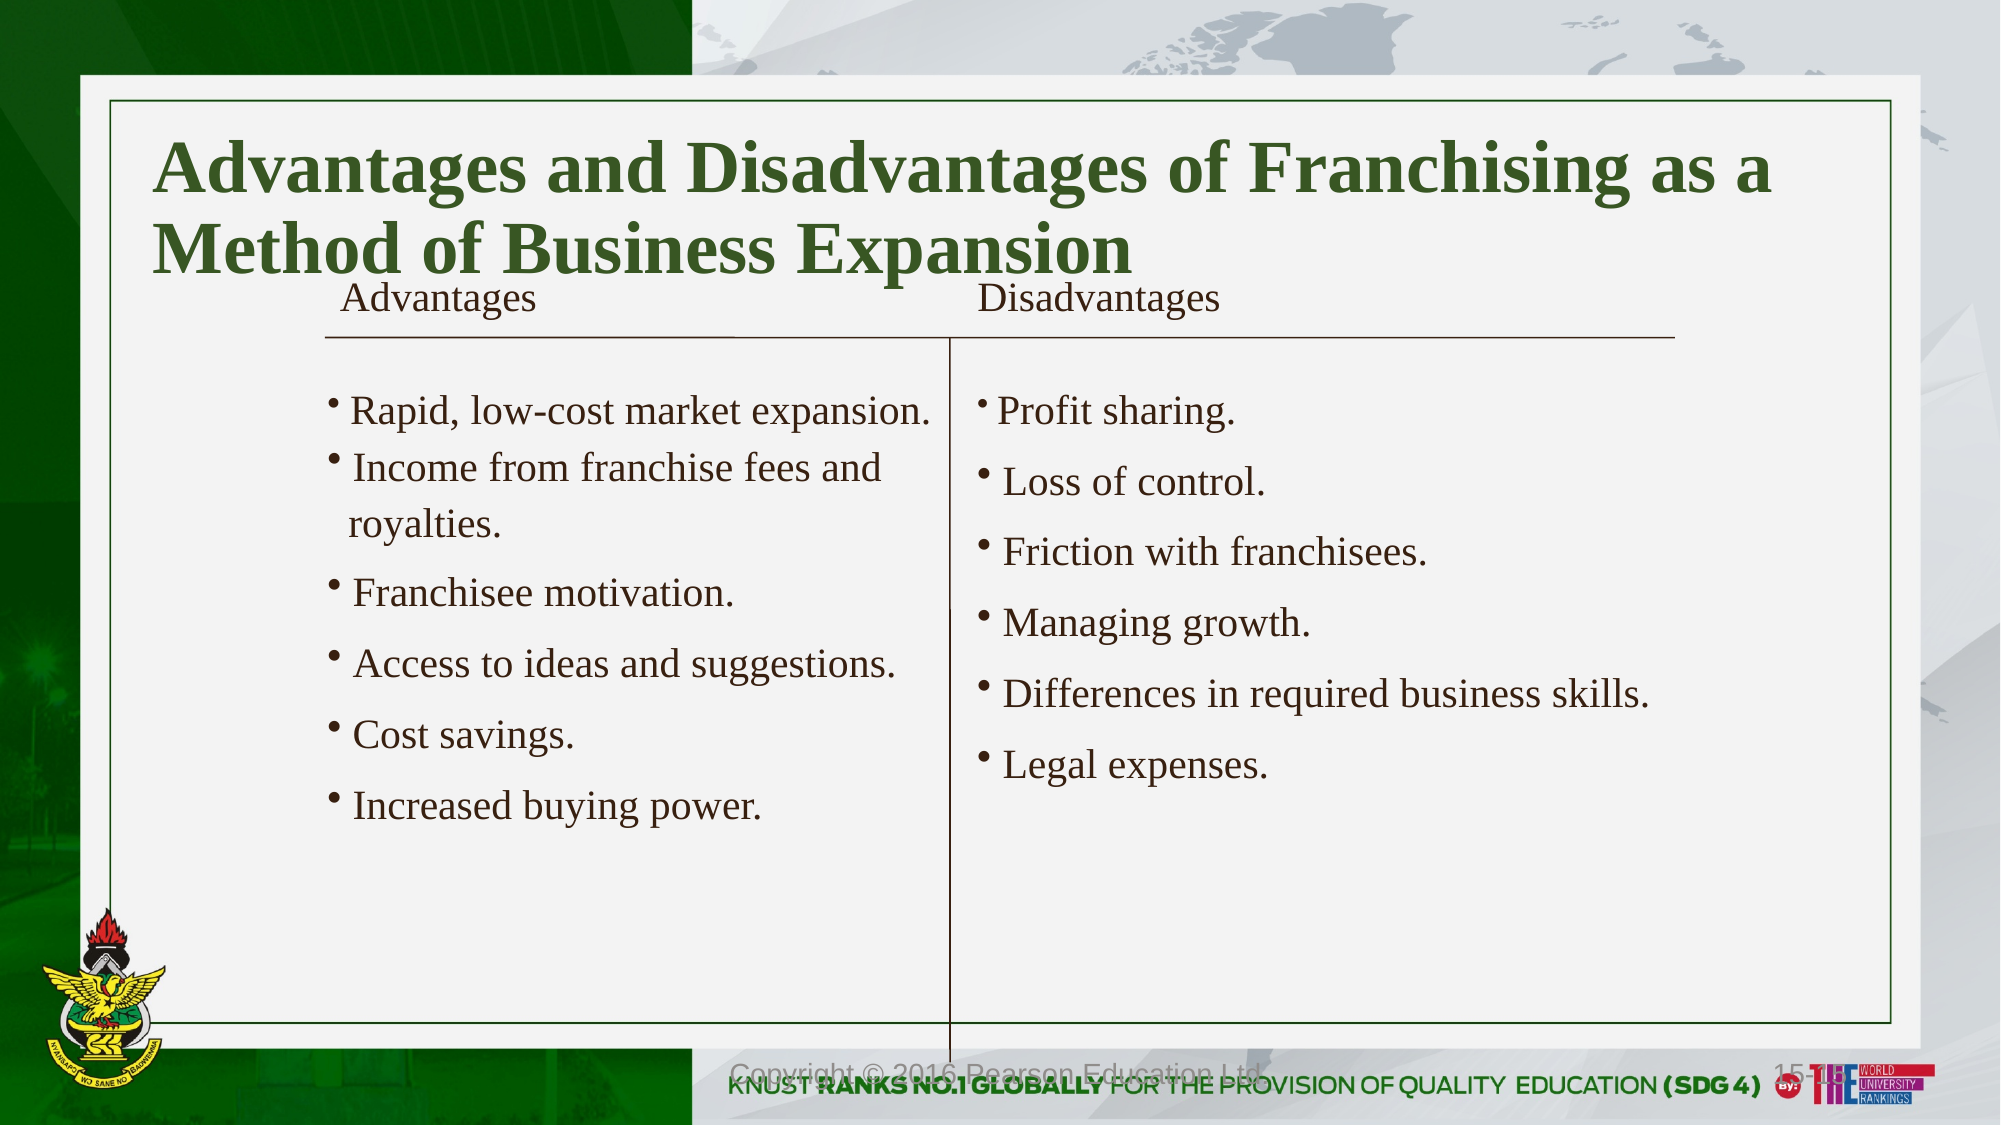

# Advantages and Disadvantages of Franchising as a Method of Business Expansion
Advantages
Disadvantages

 Rapid, low-cost market expansion.
 Income from franchise fees and
  royalties.
 Franchisee motivation.
 Access to ideas and suggestions.
 Cost savings.
 Increased buying power.
 Profit sharing.
 Loss of control.
 Friction with franchisees.
 Managing growth.
 Differences in required business skills.
 Legal expenses.
Copyright © 2016 Pearson Education Ltd.
15-15